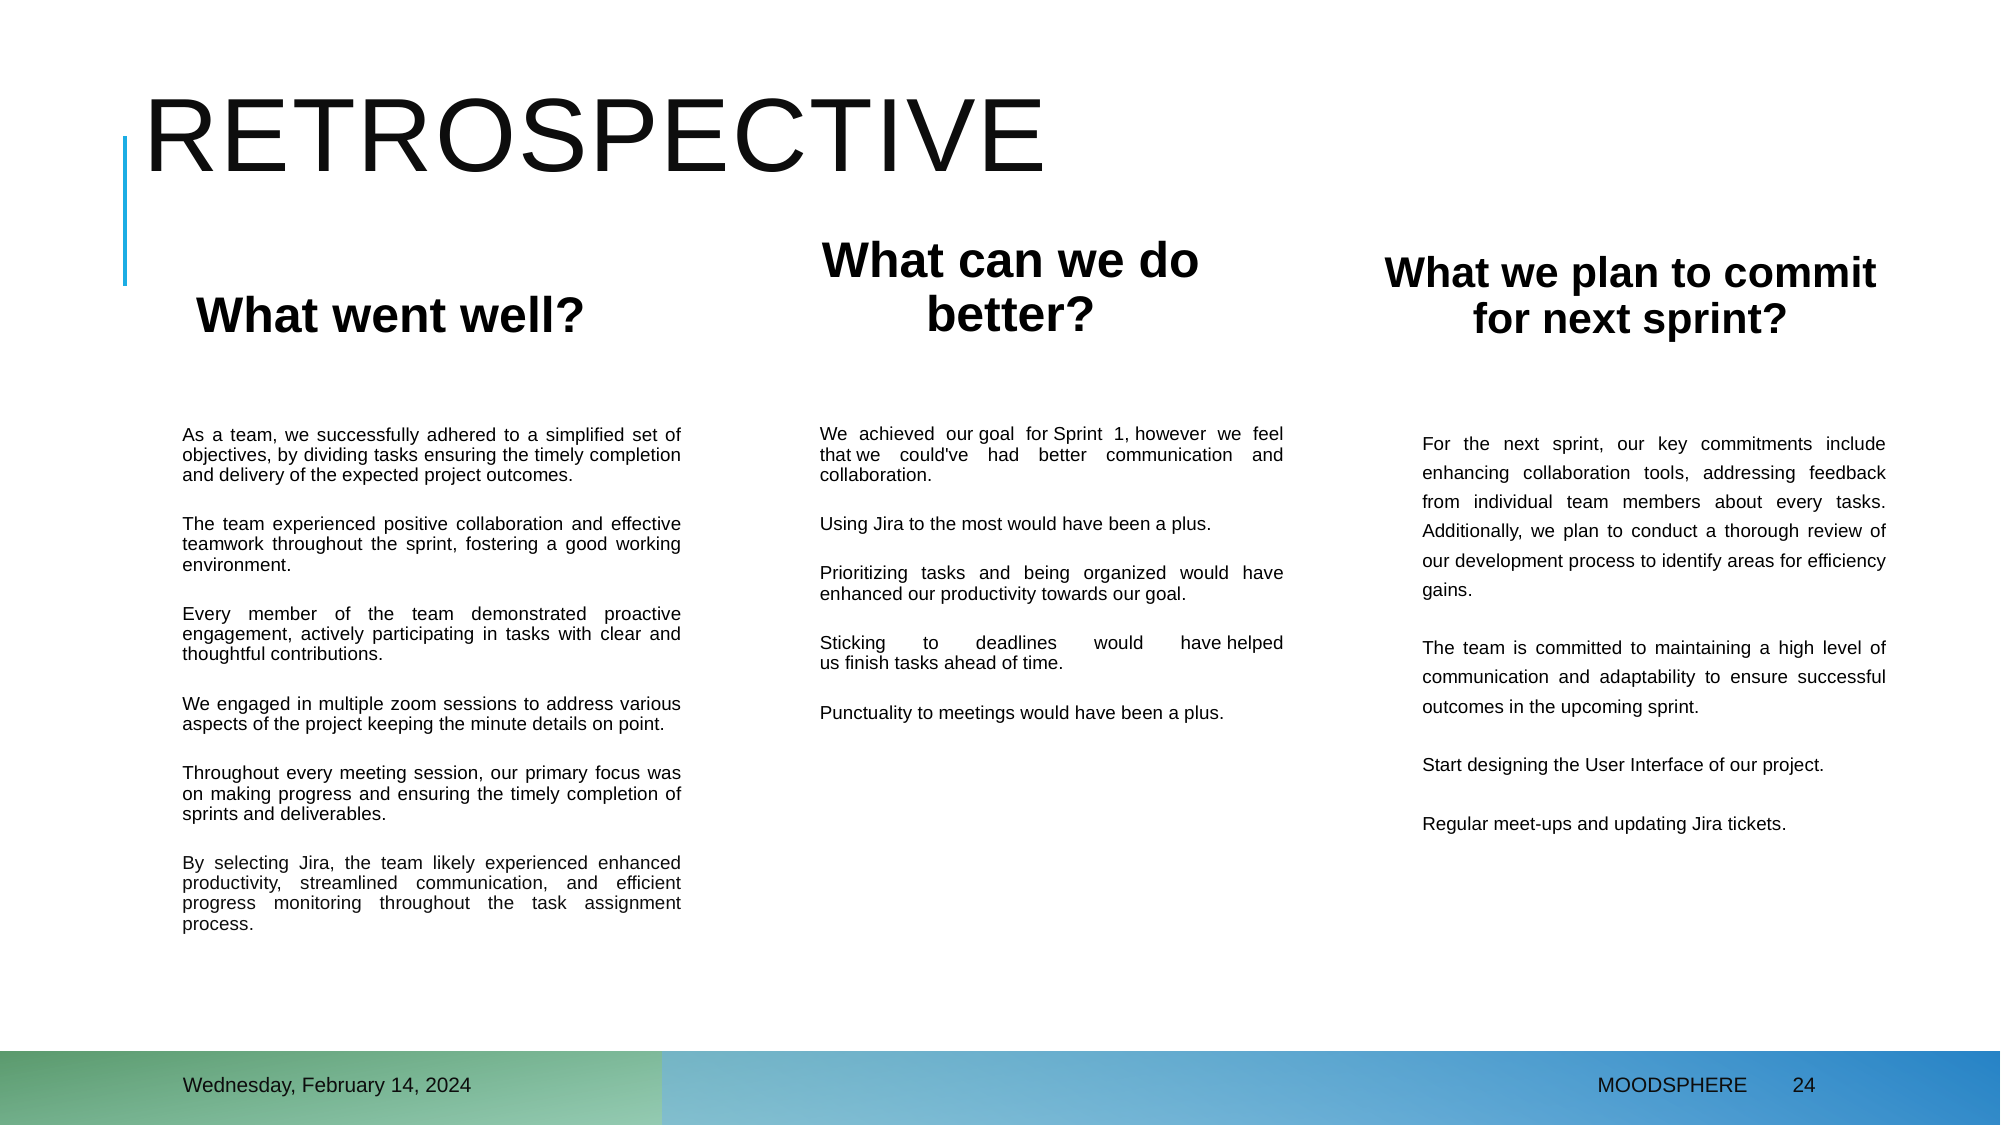

# Retrospective
What can we do better?
What went well?
What we plan to commit for next sprint?
For the next sprint, our key commitments include enhancing collaboration tools, addressing feedback from individual team members about every tasks. Additionally, we plan to conduct a thorough review of our development process to identify areas for efficiency gains.
The team is committed to maintaining a high level of communication and adaptability to ensure successful outcomes in the upcoming sprint.
Start designing the User Interface of our project.
Regular meet-ups and updating Jira tickets.

We achieved our goal for Sprint 1, however we feel that we could've had better communication and collaboration.
Using Jira to the most would have been a plus.
Prioritizing tasks and being organized would have enhanced our productivity towards our goal.
Sticking to deadlines would have helped us finish tasks ahead of time.
Punctuality to meetings would have been a plus.
As a team, we successfully adhered to a simplified set of objectives, by dividing tasks ensuring the timely completion and delivery of the expected project outcomes.
The team experienced positive collaboration and effective teamwork throughout the sprint, fostering a good working environment.
Every member of the team demonstrated proactive engagement, actively participating in tasks with clear and thoughtful contributions.
We engaged in multiple zoom sessions to address various aspects of the project keeping the minute details on point.
Throughout every meeting session, our primary focus was on making progress and ensuring the timely completion of sprints and deliverables.
By selecting Jira, the team likely experienced enhanced productivity, streamlined communication, and efficient progress monitoring throughout the task assignment process.

Wednesday, February 14, 2024
MoodSphere
24